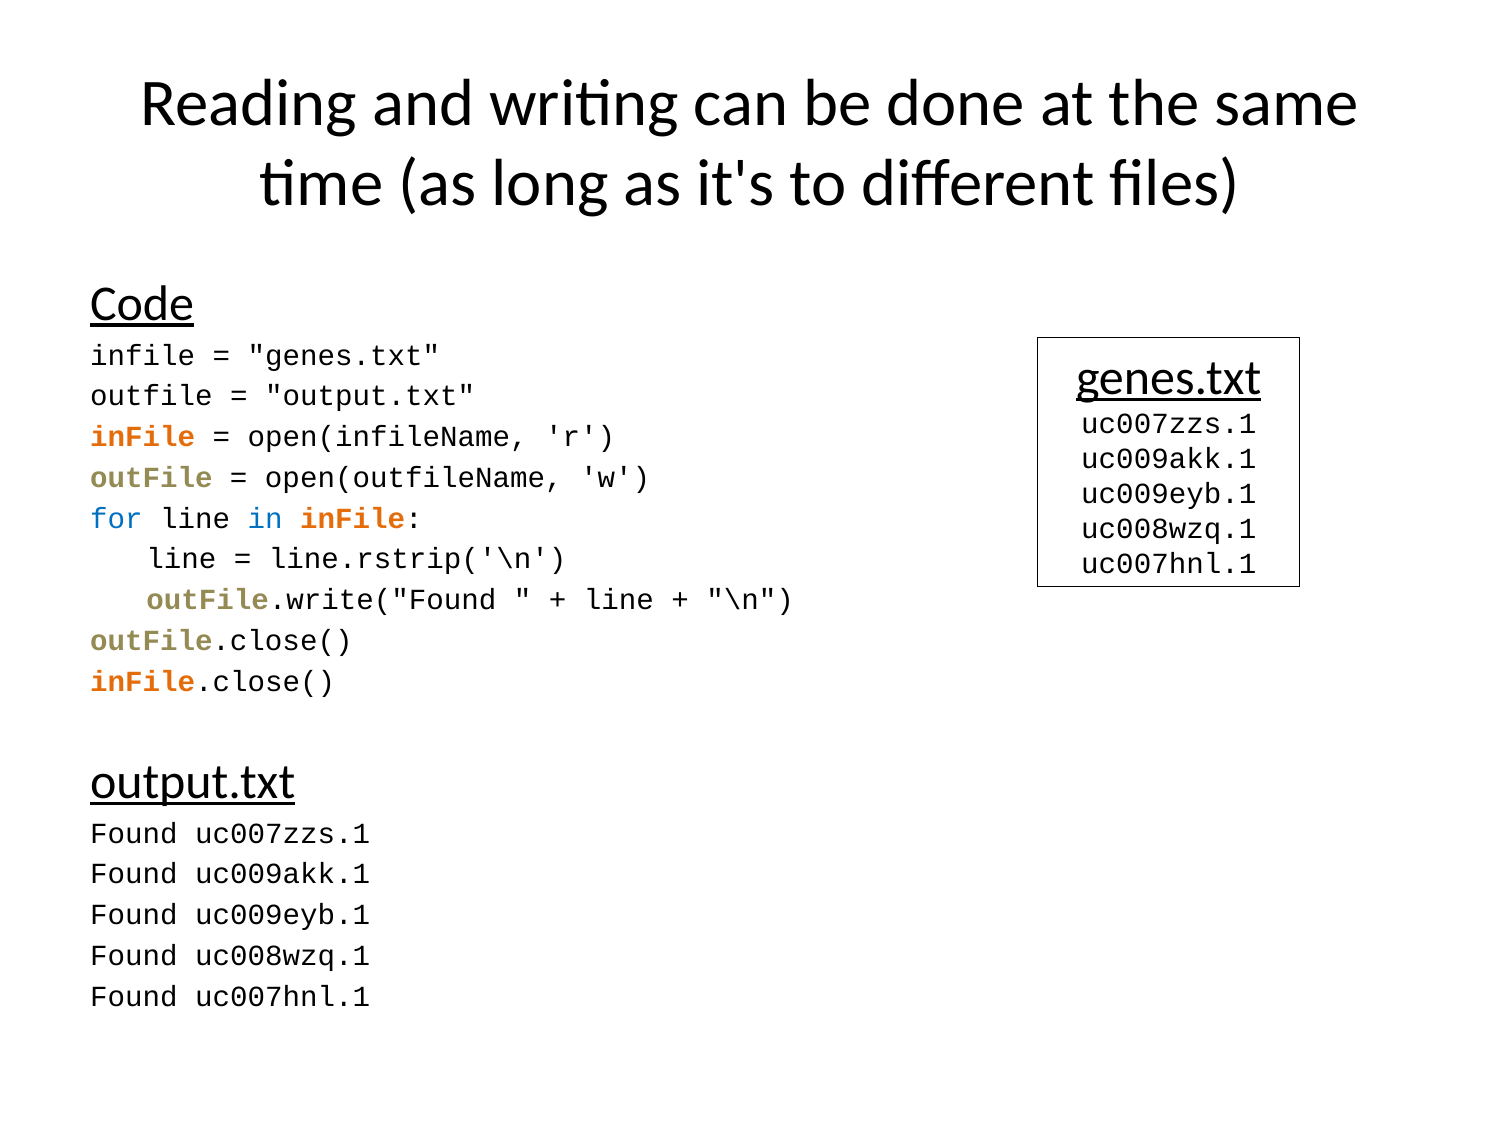

# Reading and writing can be done at the same time (as long as it's to different files)
Code
infile = "genes.txt"
outfile = "output.txt"
inFile = open(infileName, 'r')
outFile = open(outfileName, 'w')
for line in inFile:
	line = line.rstrip('\n')
	outFile.write("Found " + line + "\n")
outFile.close()
inFile.close()

output.txt
Found uc007zzs.1
Found uc009akk.1
Found uc009eyb.1
Found uc008wzq.1
Found uc007hnl.1
genes.txt
uc007zzs.1
uc009akk.1
uc009eyb.1
uc008wzq.1
uc007hnl.1